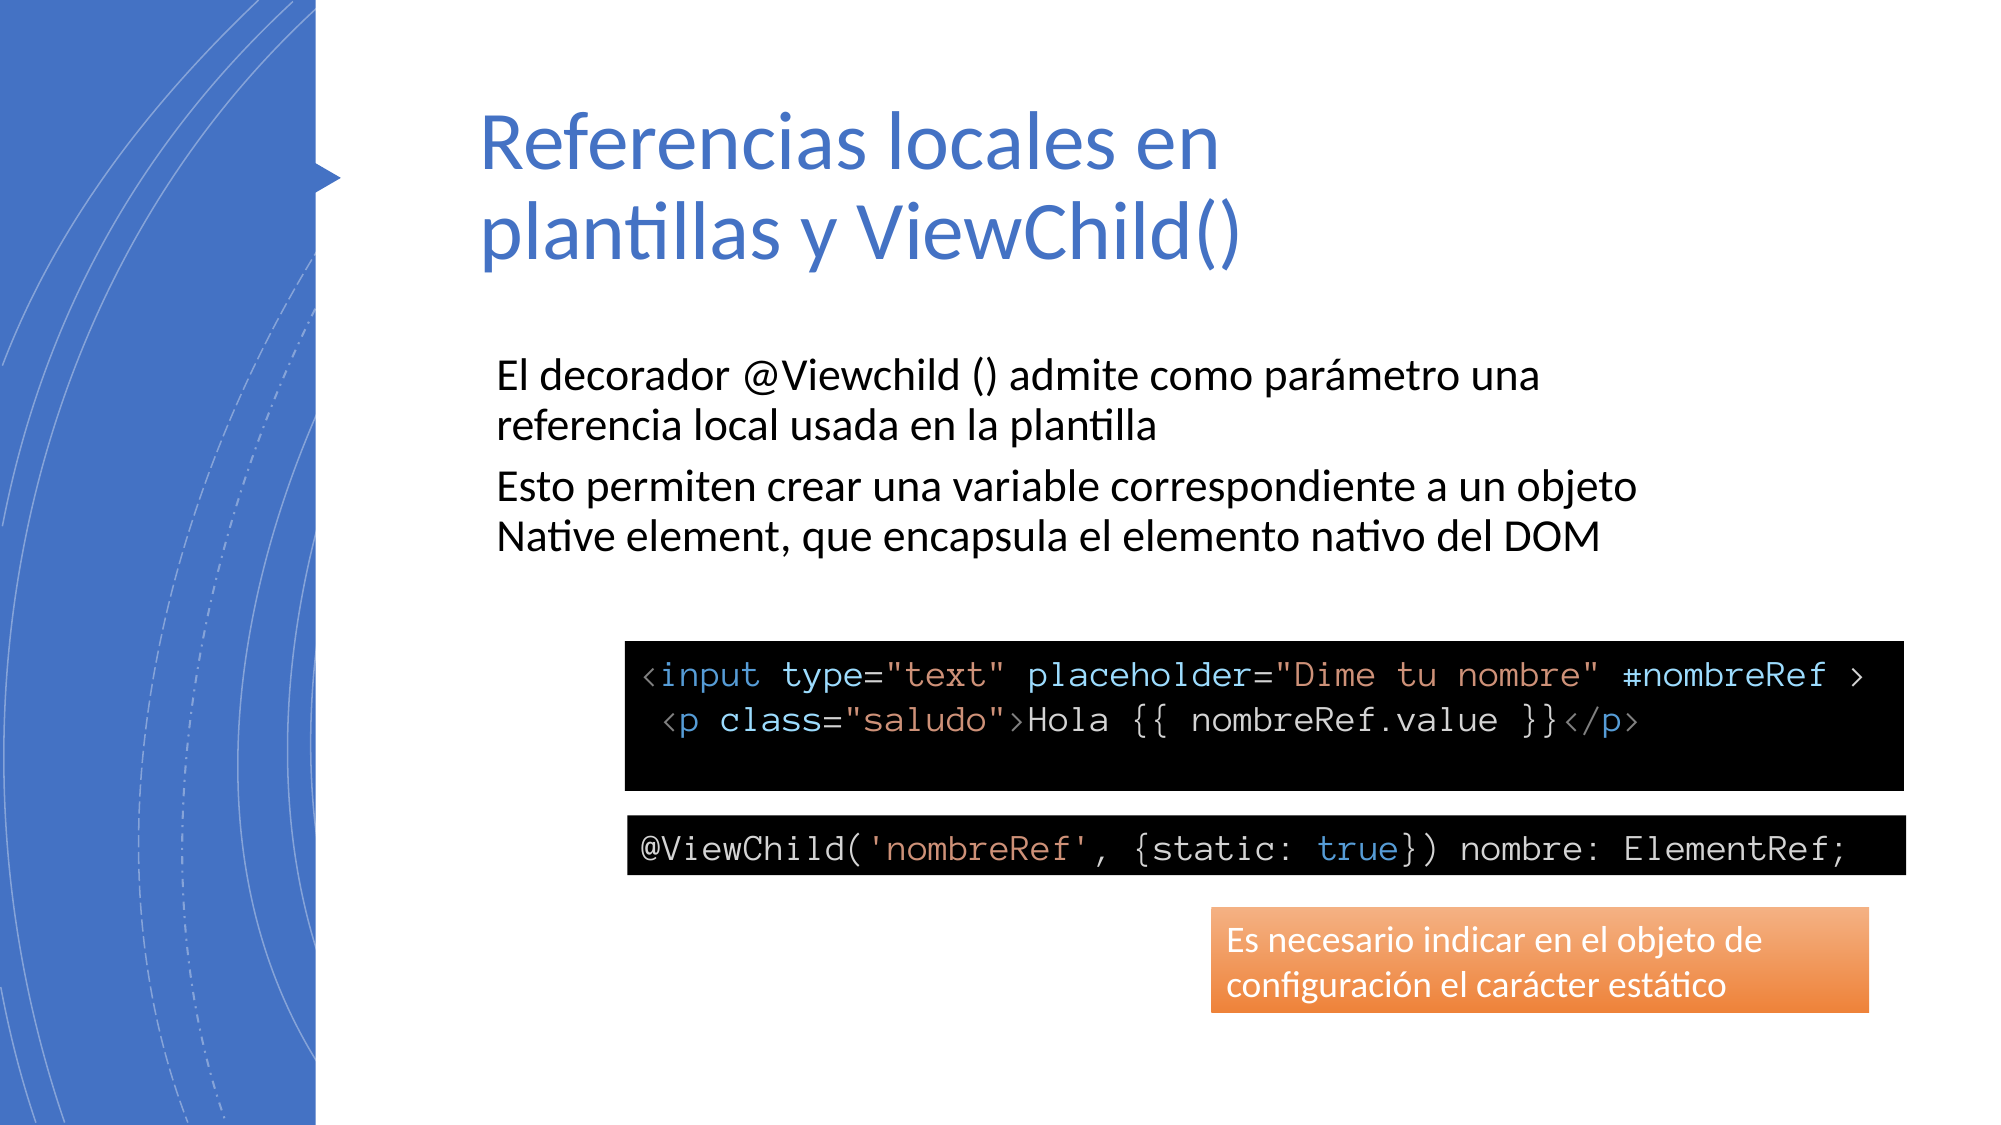

# Referencias locales en plantillas y ViewChild()

El decorador @Viewchild () admite como parámetro una referencia local usada en la plantilla
Esto permiten crear una variable correspondiente a un objeto Native element, que encapsula el elemento nativo del DOM
<input type="text" placeholder="Dime tu nombre" #nombreRef > <p class="saludo">Hola {{ nombreRef.value }}</p>

@ViewChild('nombreRef', {static: true}) nombre: ElementRef;
Es necesario indicar en el objeto de configuración el carácter estático